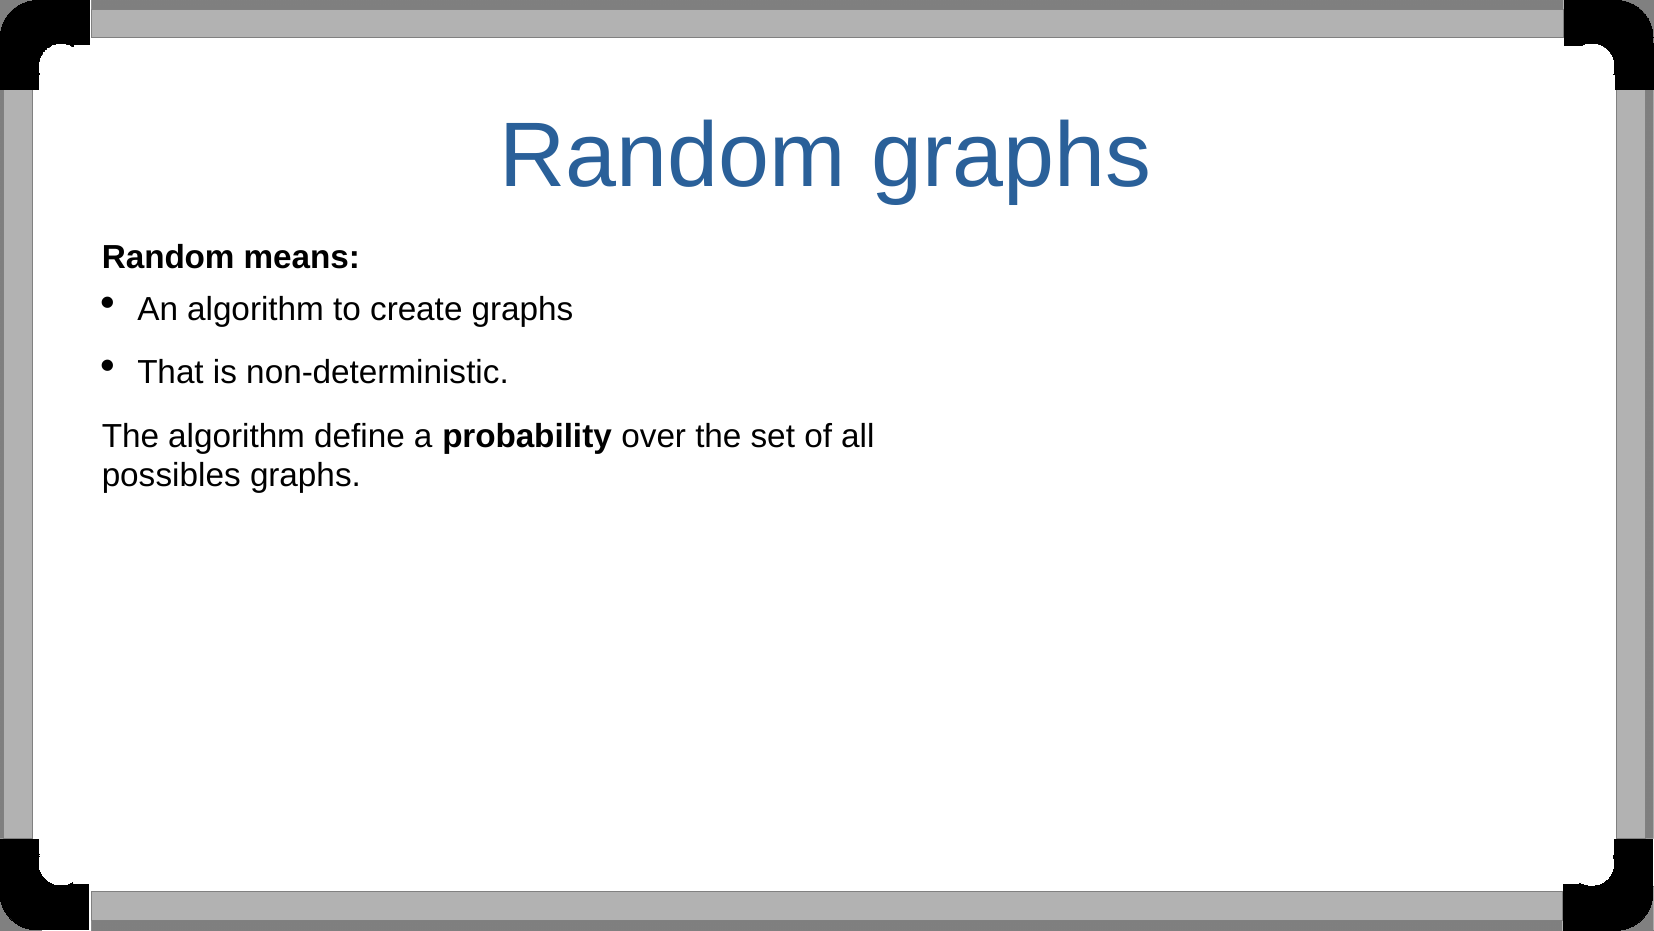

Random graphs

Random means:
An algorithm to create graphs
That is non-deterministic.
The algorithm define a probability over the set of all possibles graphs.